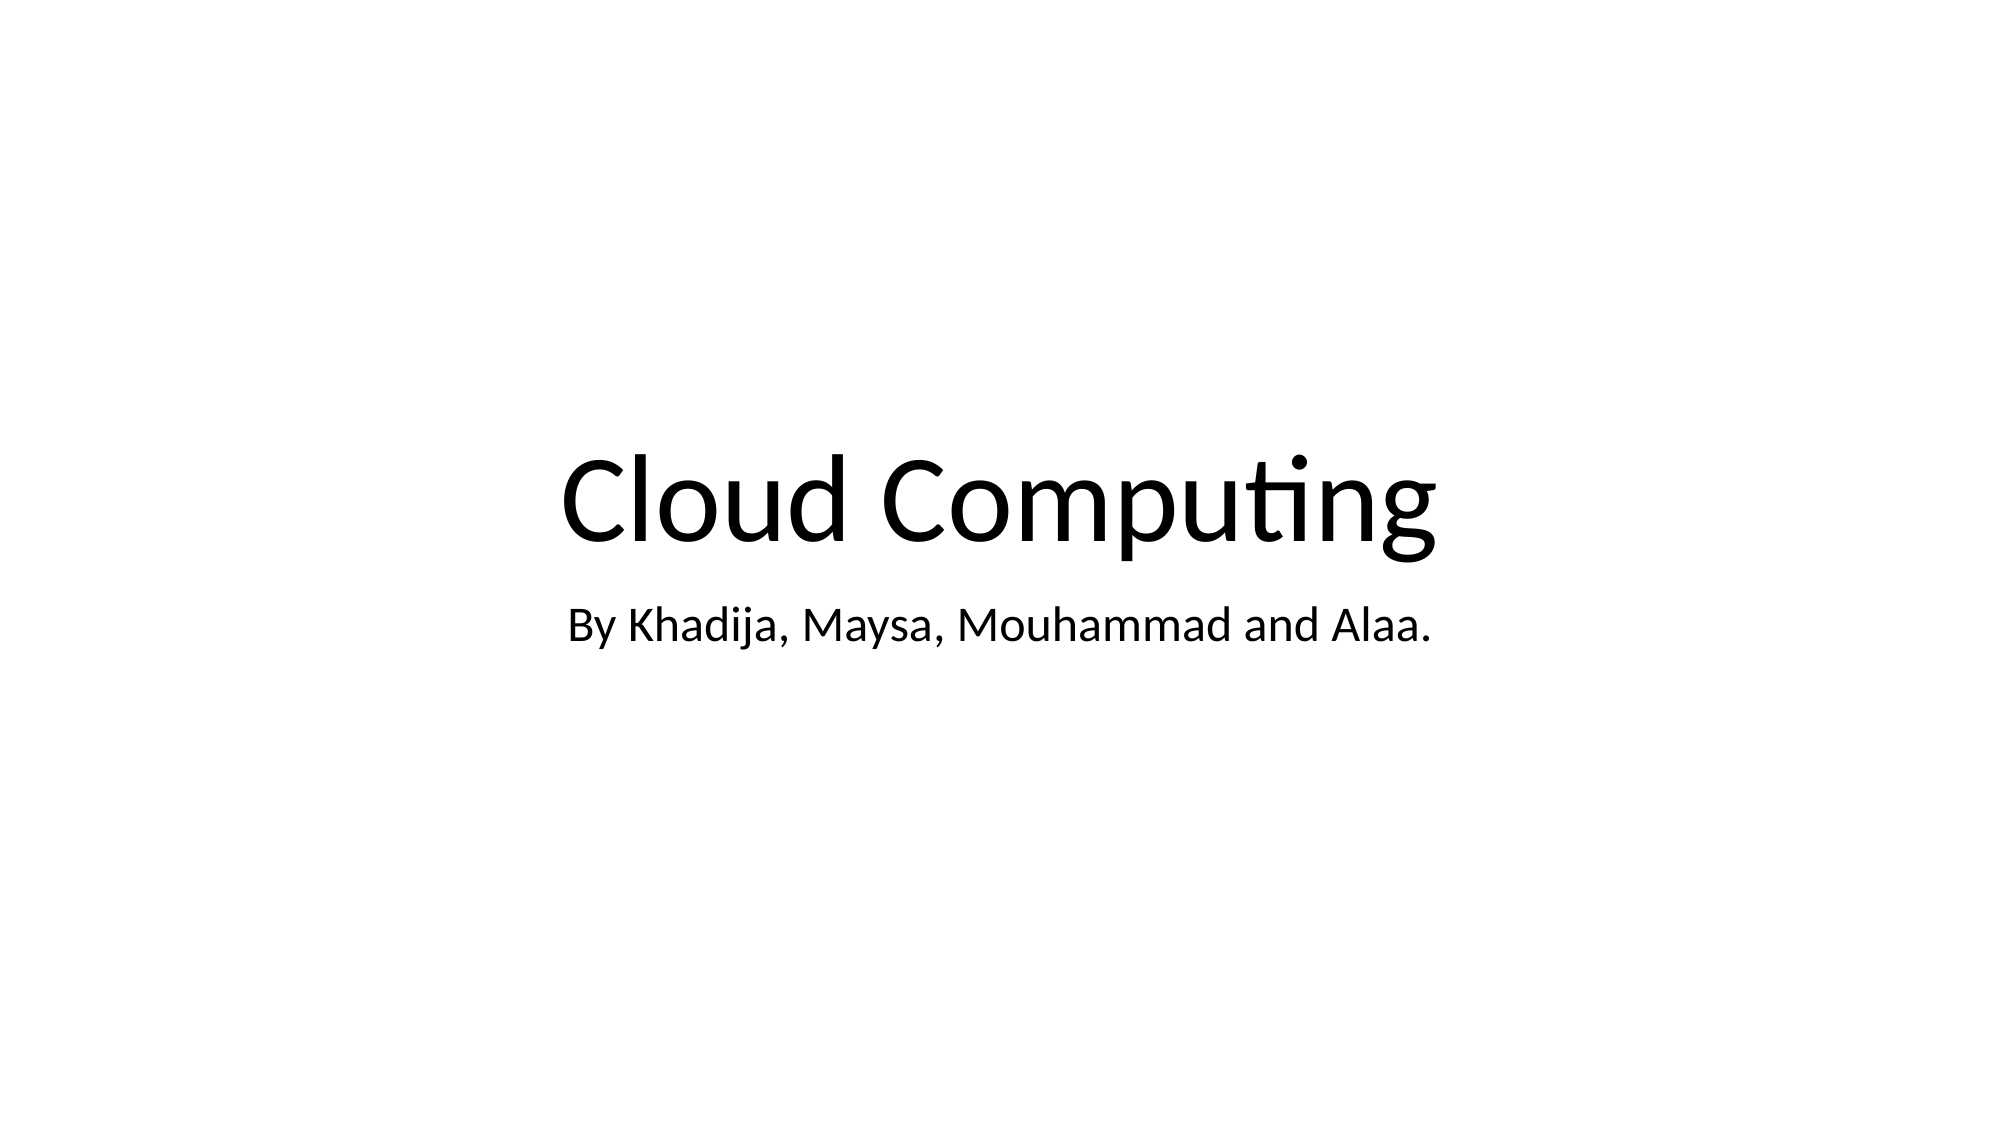

# Cloud Computing
By Khadija, Maysa, Mouhammad and Alaa.